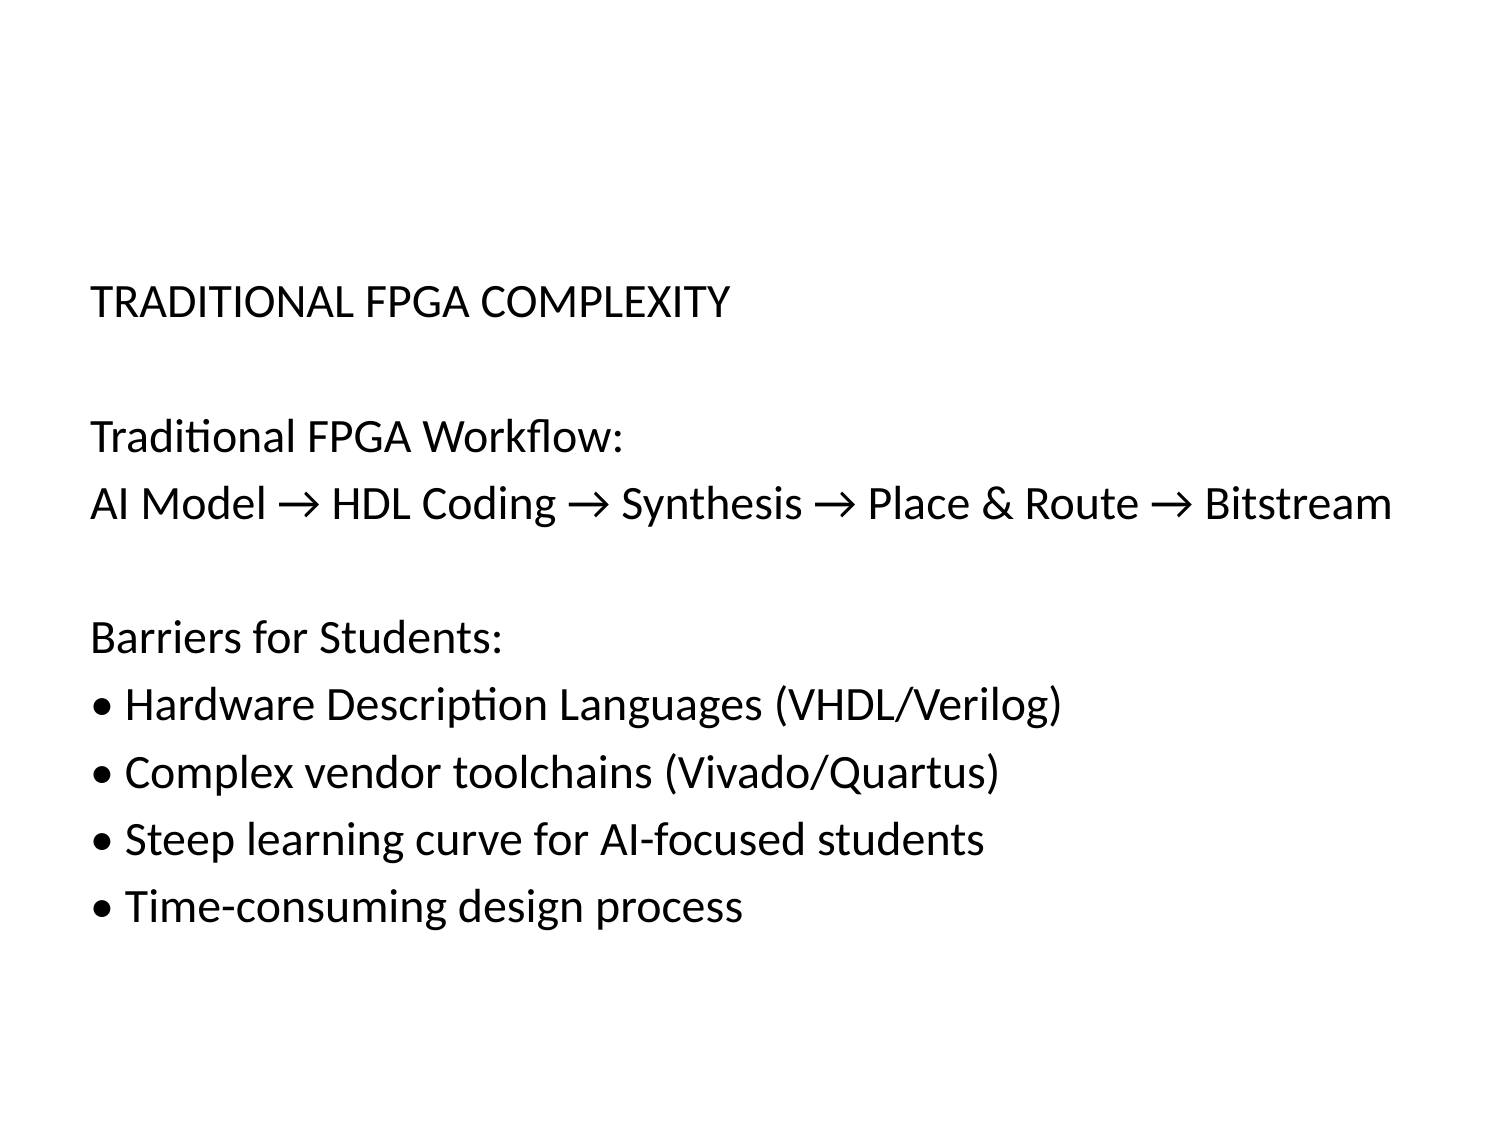

TRADITIONAL FPGA COMPLEXITY

Traditional FPGA Workflow:
AI Model → HDL Coding → Synthesis → Place & Route → Bitstream

Barriers for Students:
• Hardware Description Languages (VHDL/Verilog)
• Complex vendor toolchains (Vivado/Quartus)
• Steep learning curve for AI-focused students
• Time-consuming design process